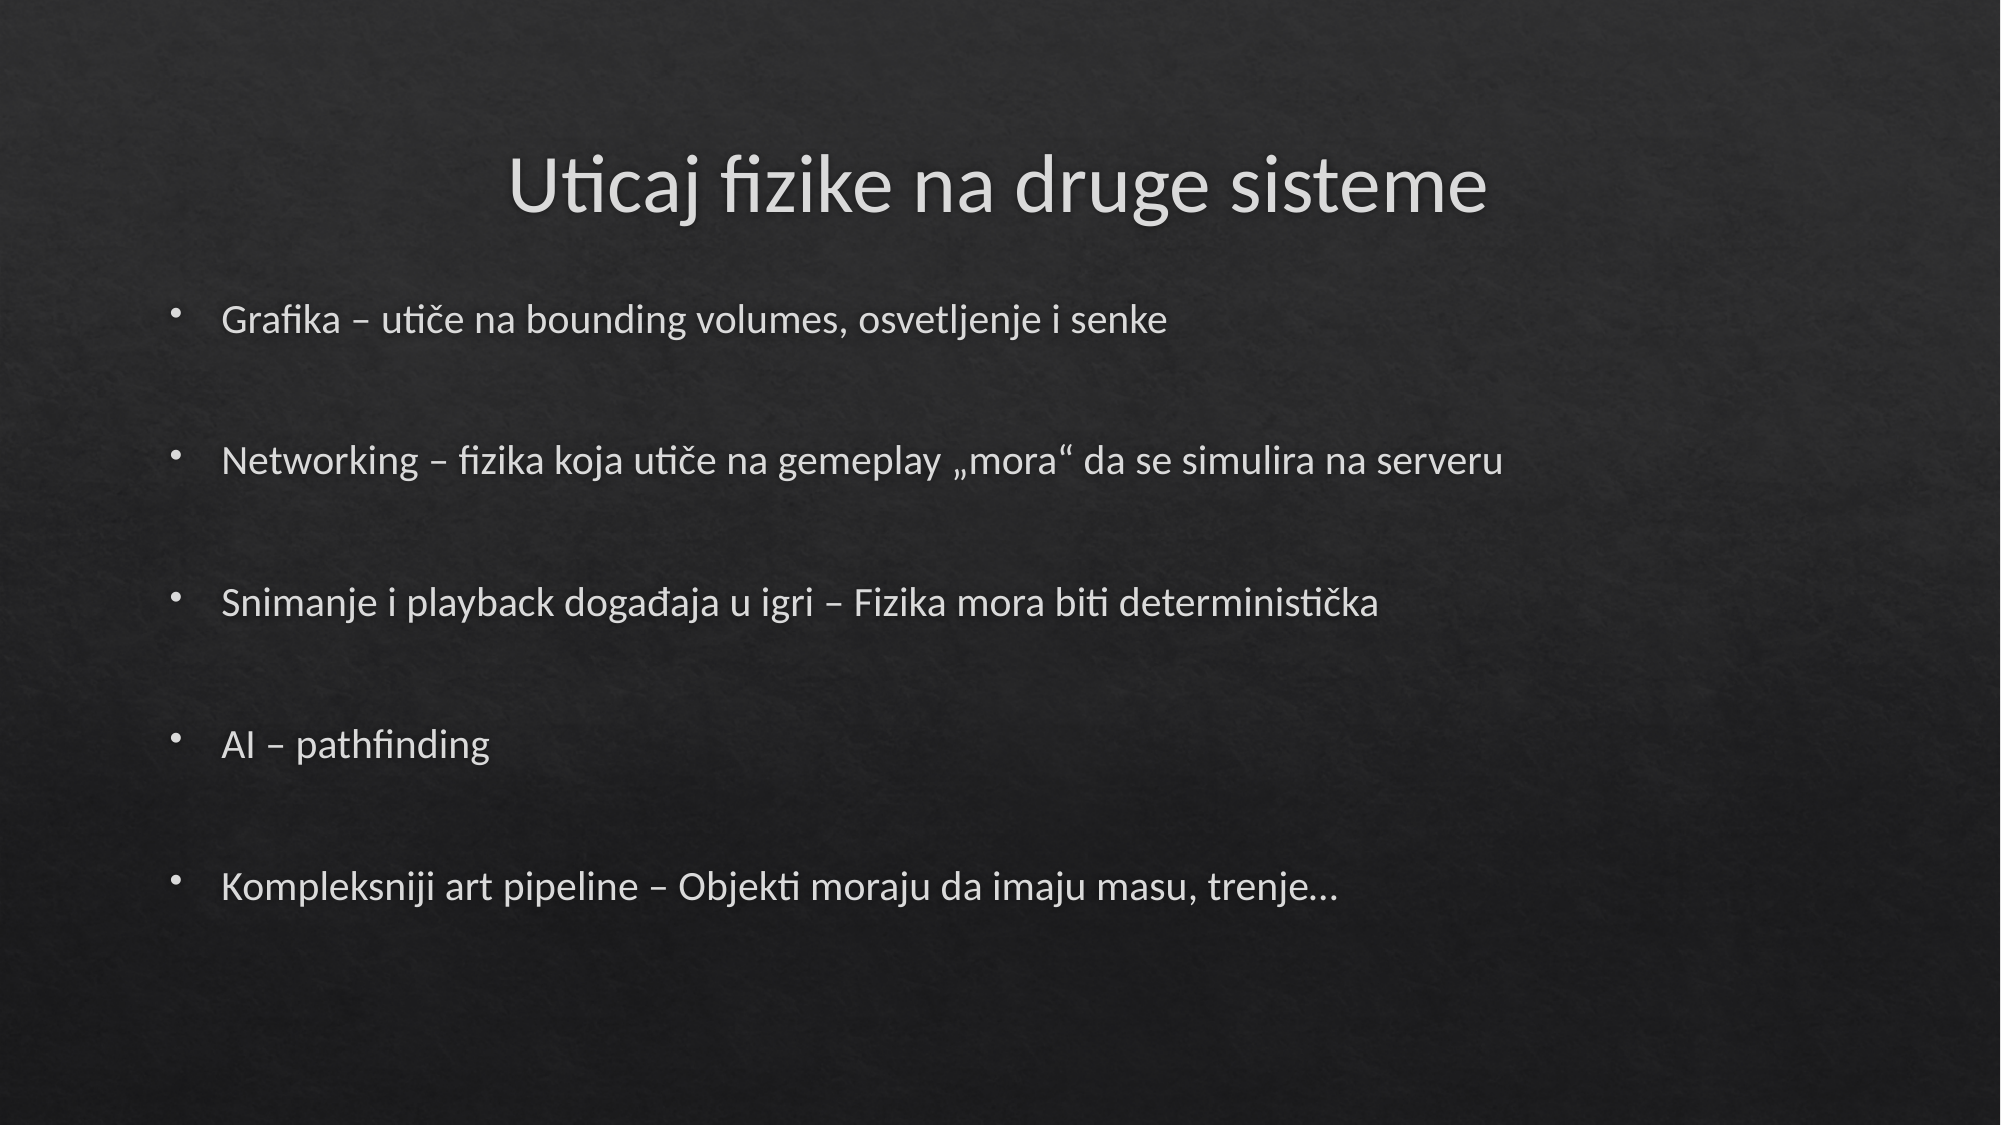

# Uticaj fizike na druge sisteme
Grafika – utiče na bounding volumes, osvetljenje i senke

Networking – fizika koja utiče na gemeplay „mora“ da se simulira na serveru

Snimanje i playback događaja u igri – Fizika mora biti deterministička

AI – pathfinding

Kompleksniji art pipeline – Objekti moraju da imaju masu, trenje…